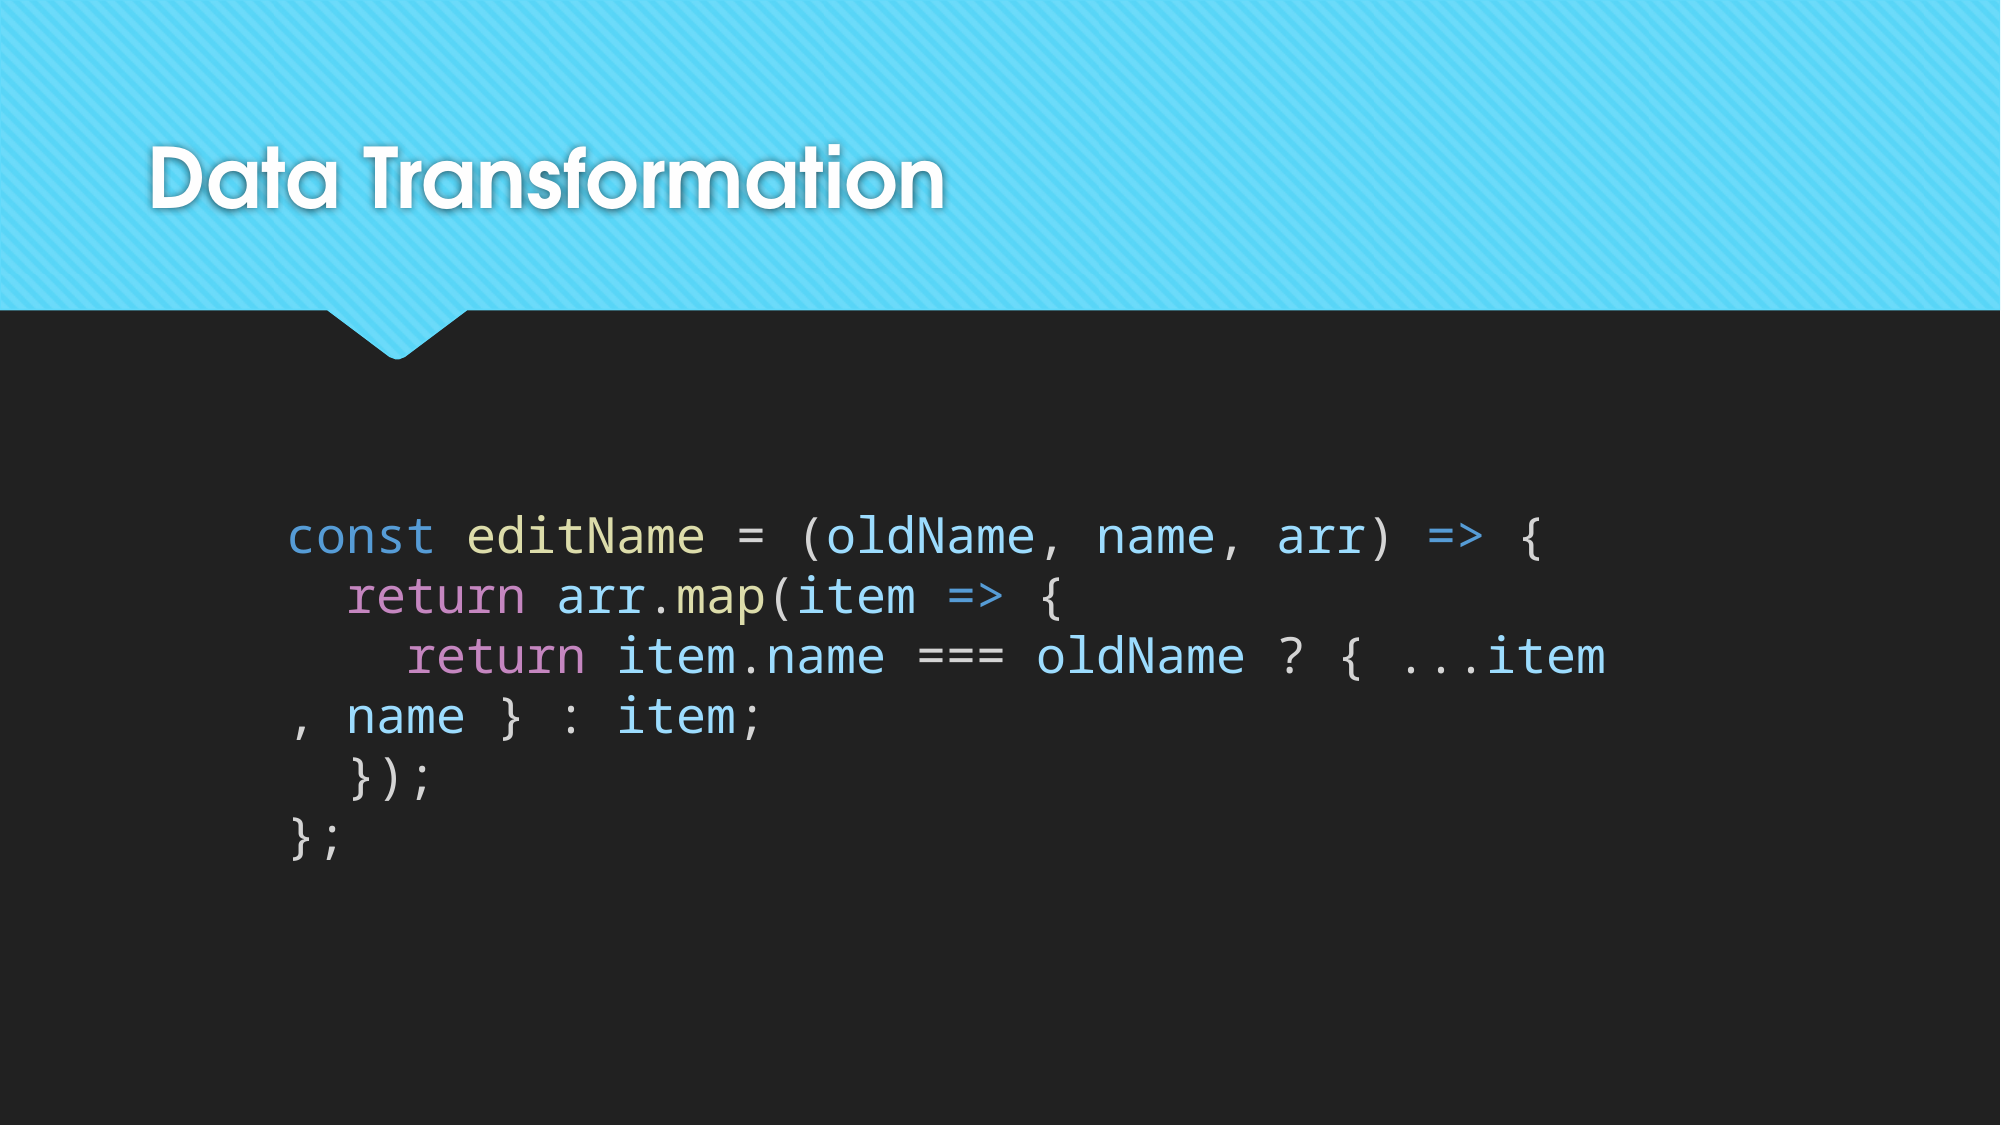

# Data Transformation
const editName = (oldName, name, arr) => {
  return arr.map(item => {
    return item.name === oldName ? { ...item, name } : item;
  });
};